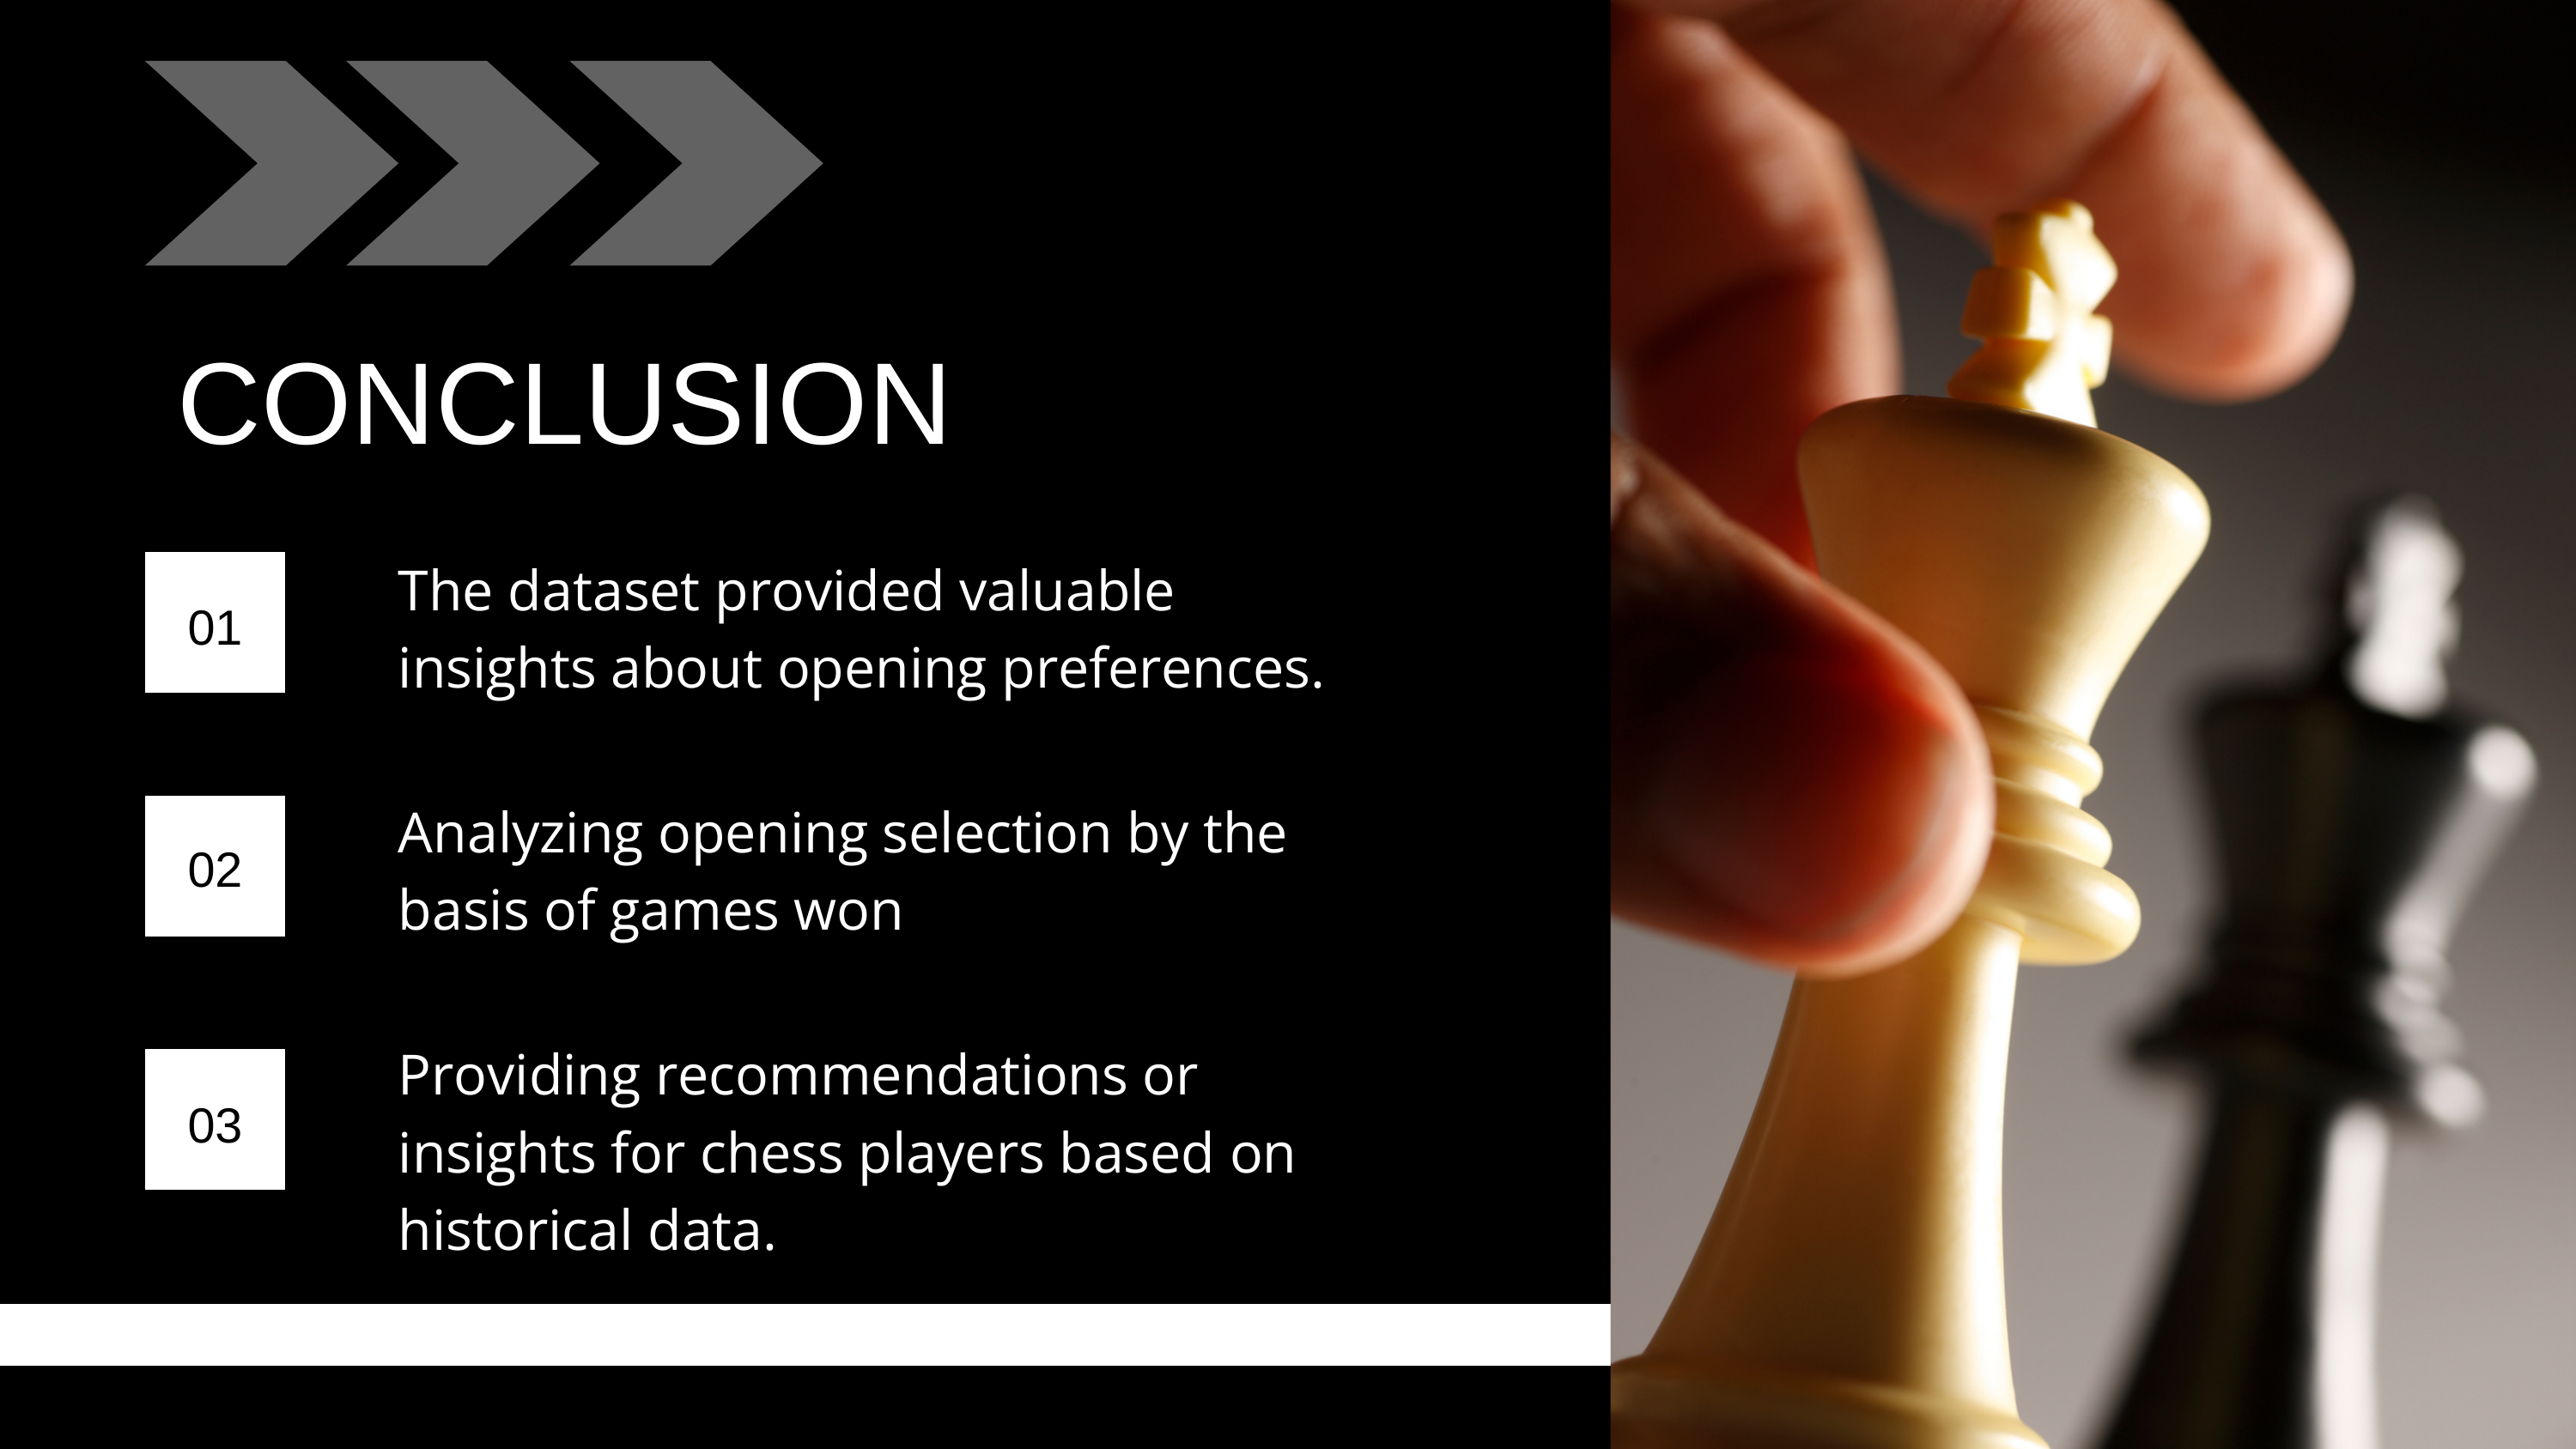

CONCLUSION
The dataset provided valuable insights about opening preferences.

01
Analyzing opening selection by the basis of games won

02
Providing recommendations or insights for chess players based on historical data.

03